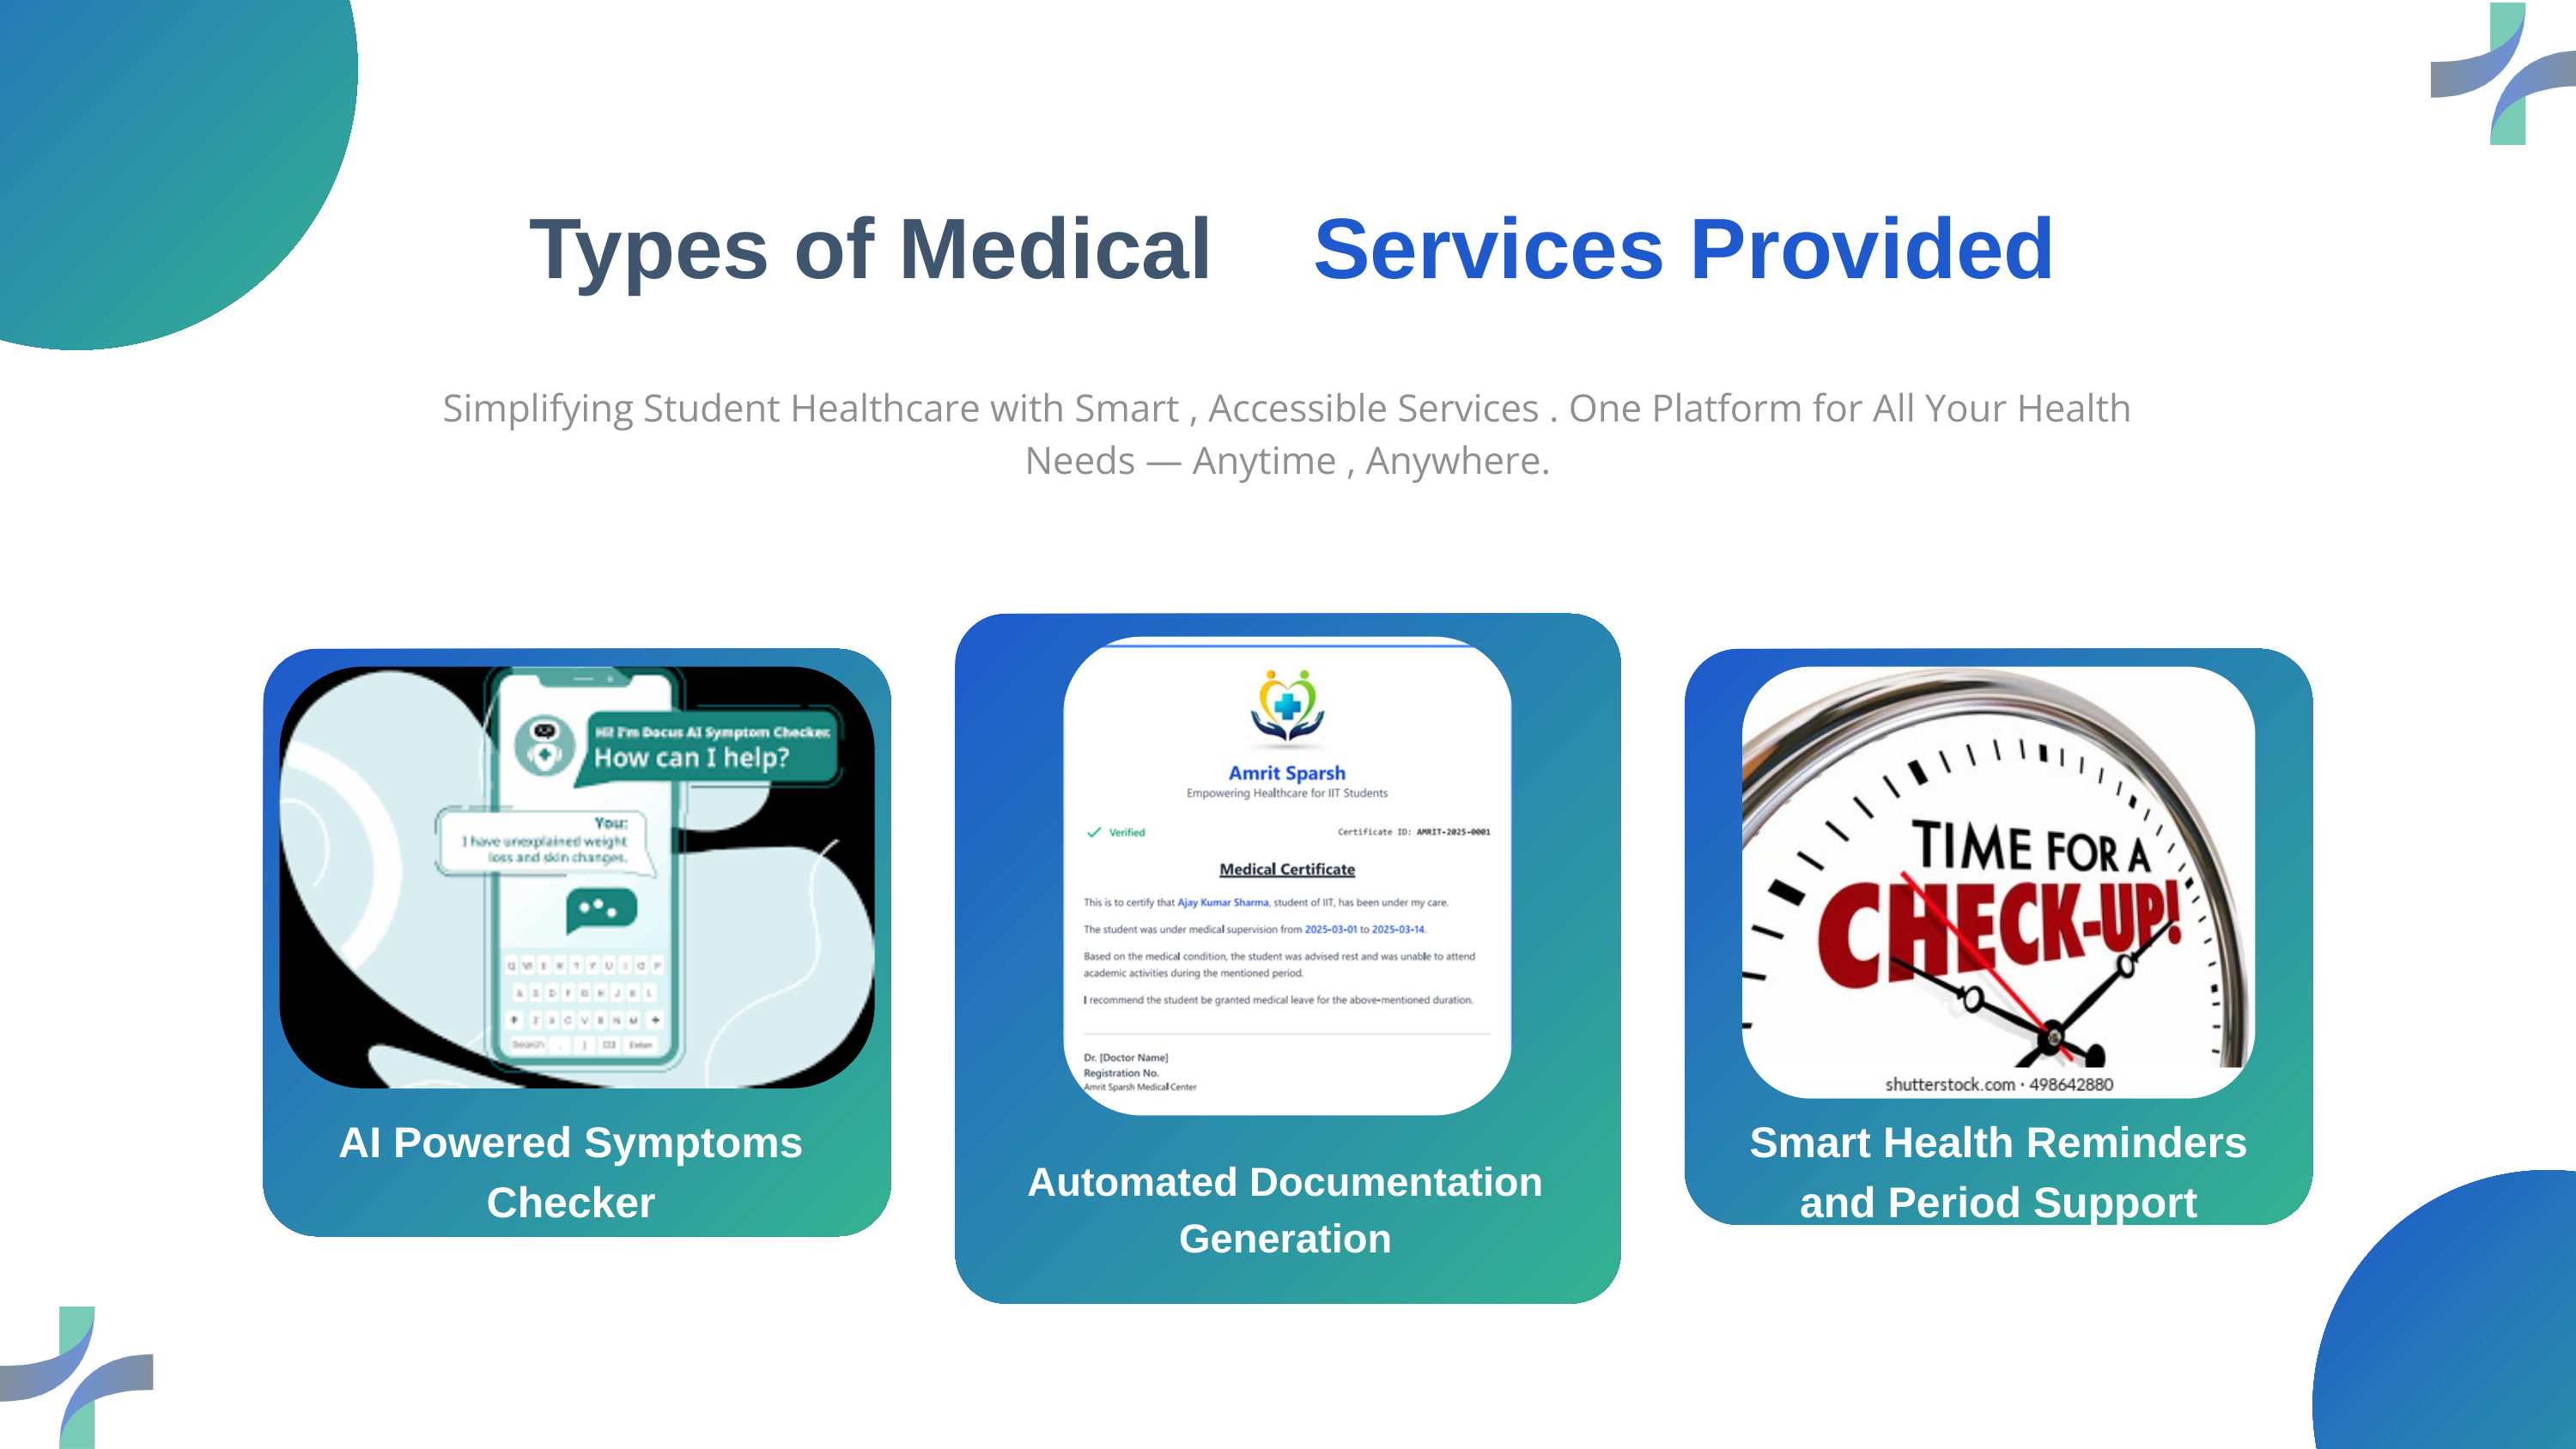

Types of Medical
Services Provided
Simplifying Student Healthcare with Smart , Accessible Services . One Platform for All Your Health Needs — Anytime , Anywhere.

AI Powered Symptoms
Checker
Smart Health Reminders
and Period Support
Automated Documentation Generation